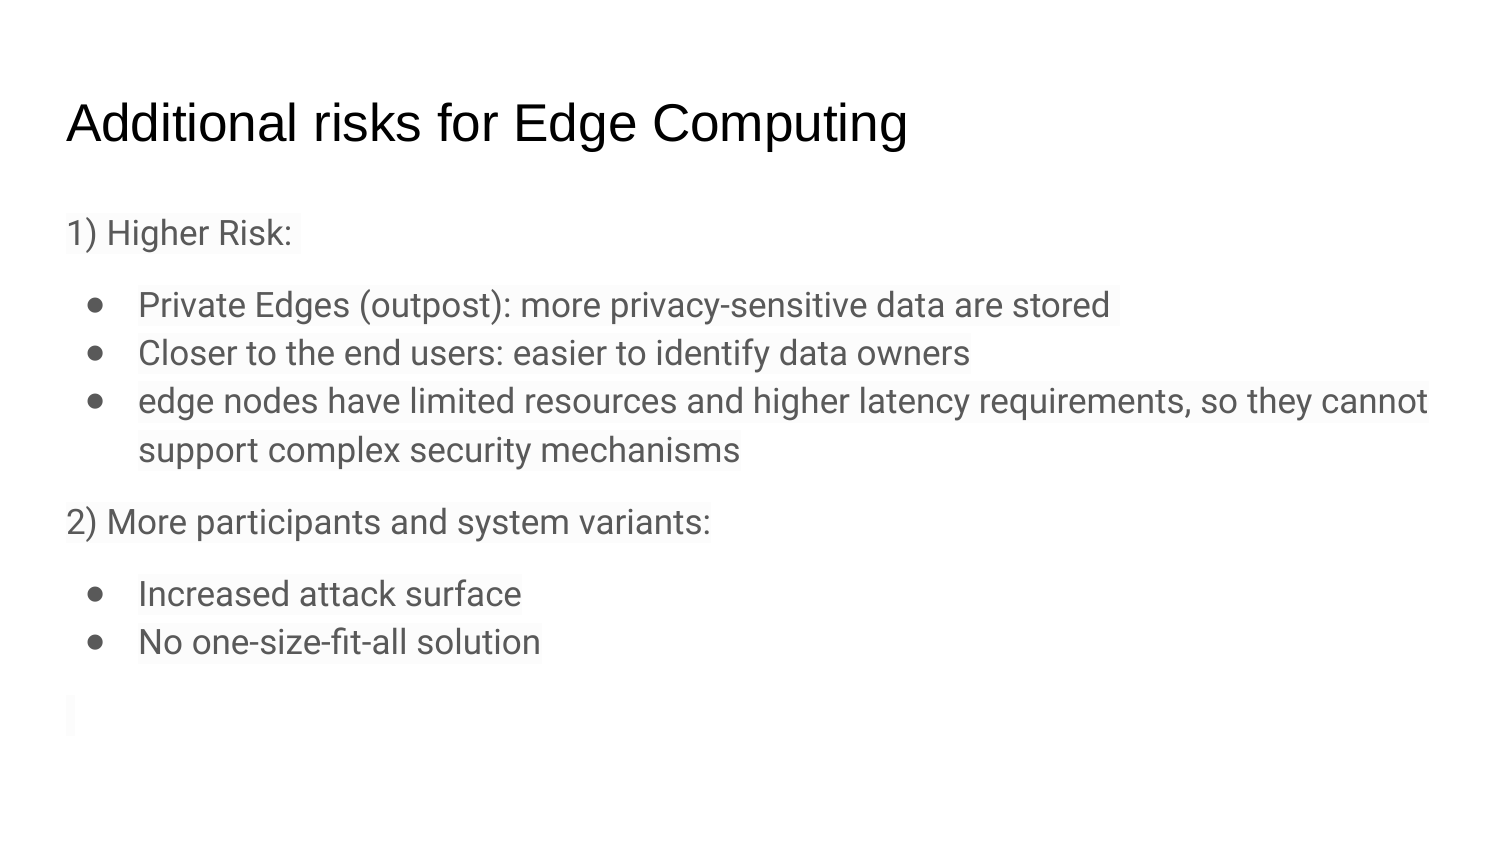

# Additional risks for Edge Computing
1) Higher Risk:
Private Edges (outpost): more privacy-sensitive data are stored
Closer to the end users: easier to identify data owners
edge nodes have limited resources and higher latency requirements, so they cannot support complex security mechanisms
2) More participants and system variants:
Increased attack surface
No one-size-fit-all solution